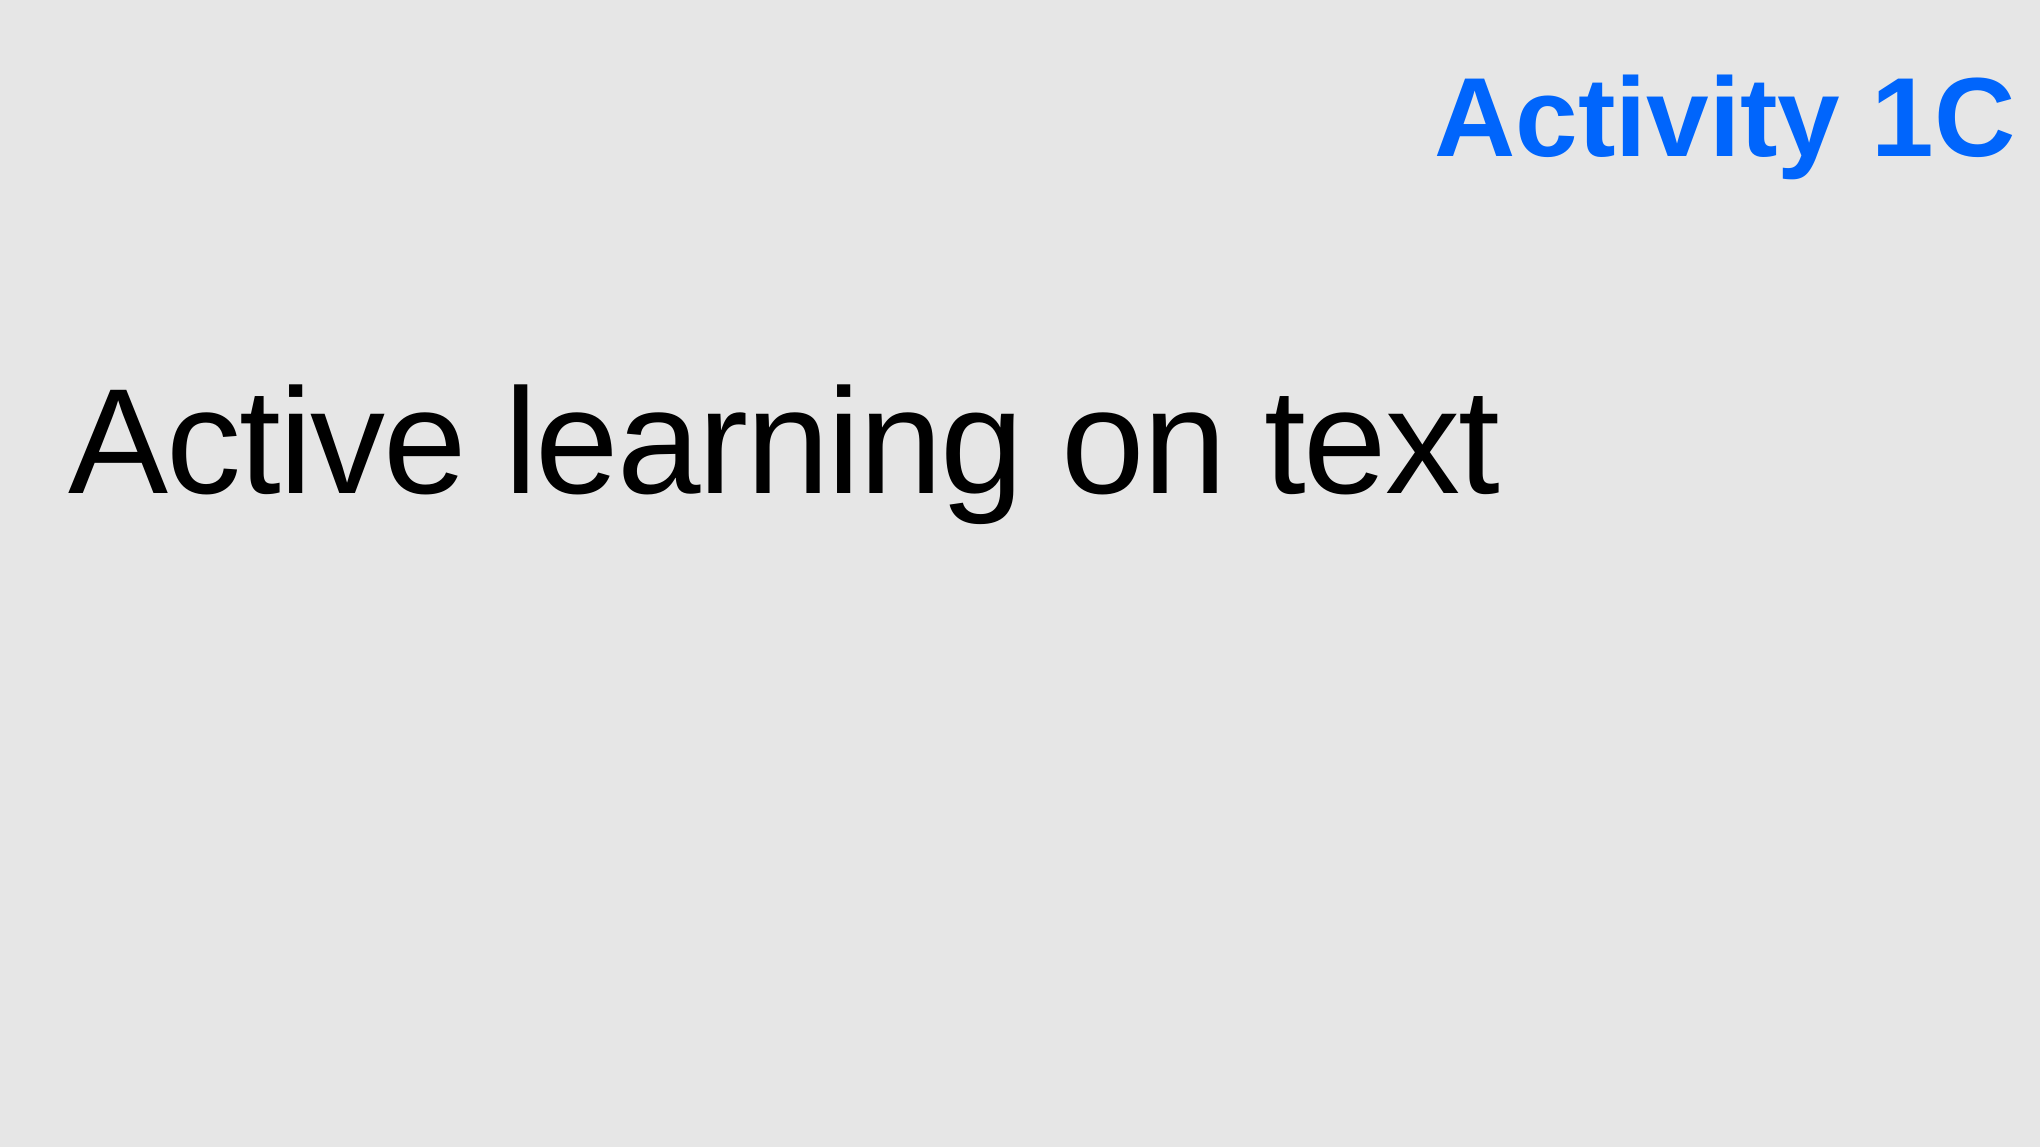

Activity 1C
# Active learning on text